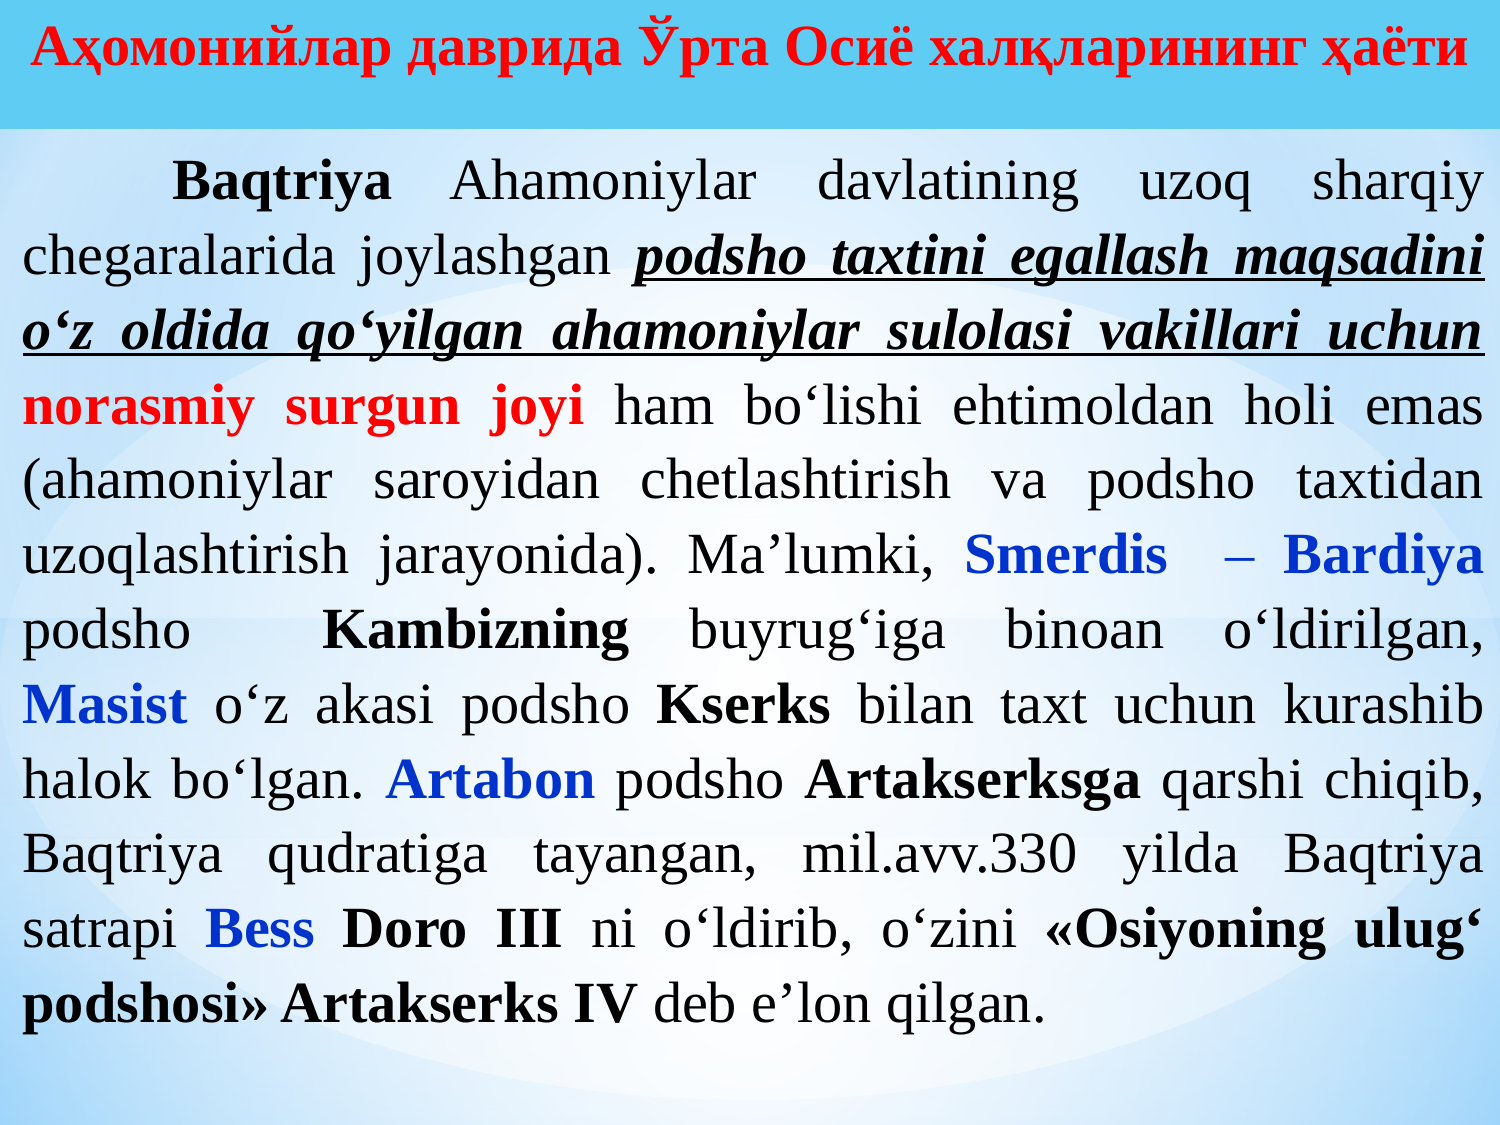

# Аҳомонийлар даврида Ўрта Осиё халқларининг ҳаёти
	Baqtriya Ahamoniylar davlatining uzoq sharqiy chegaralarida joylashgan podsho taxtini egallash maqsadini o‘z oldida qo‘yilgan ahamoniylar sulolasi vakillari uchun norasmiy surgun joyi ham bo‘lishi ehtimoldan holi emas (ahamoniylar saroyidan chetlashtirish va podsho taxtidan uzoqlashtirish jarayonida). Ma’lumki, Smerdis  – Bardiya podsho	Kambizning buyrug‘iga binoan o‘ldirilgan, Masist o‘z akasi podsho Kserks bilan taxt uchun kurashib halok bo‘lgan. Artabon podsho Artakserksga qarshi chiqib, Baqtriya qudratiga tayangan, mil.avv.330 yilda Baqtriya satrapi Bess Doro III ni o‘ldirib, o‘zini «Osiyoning ulug‘ podshosi» Artakserks IV deb e’lon qilgan.